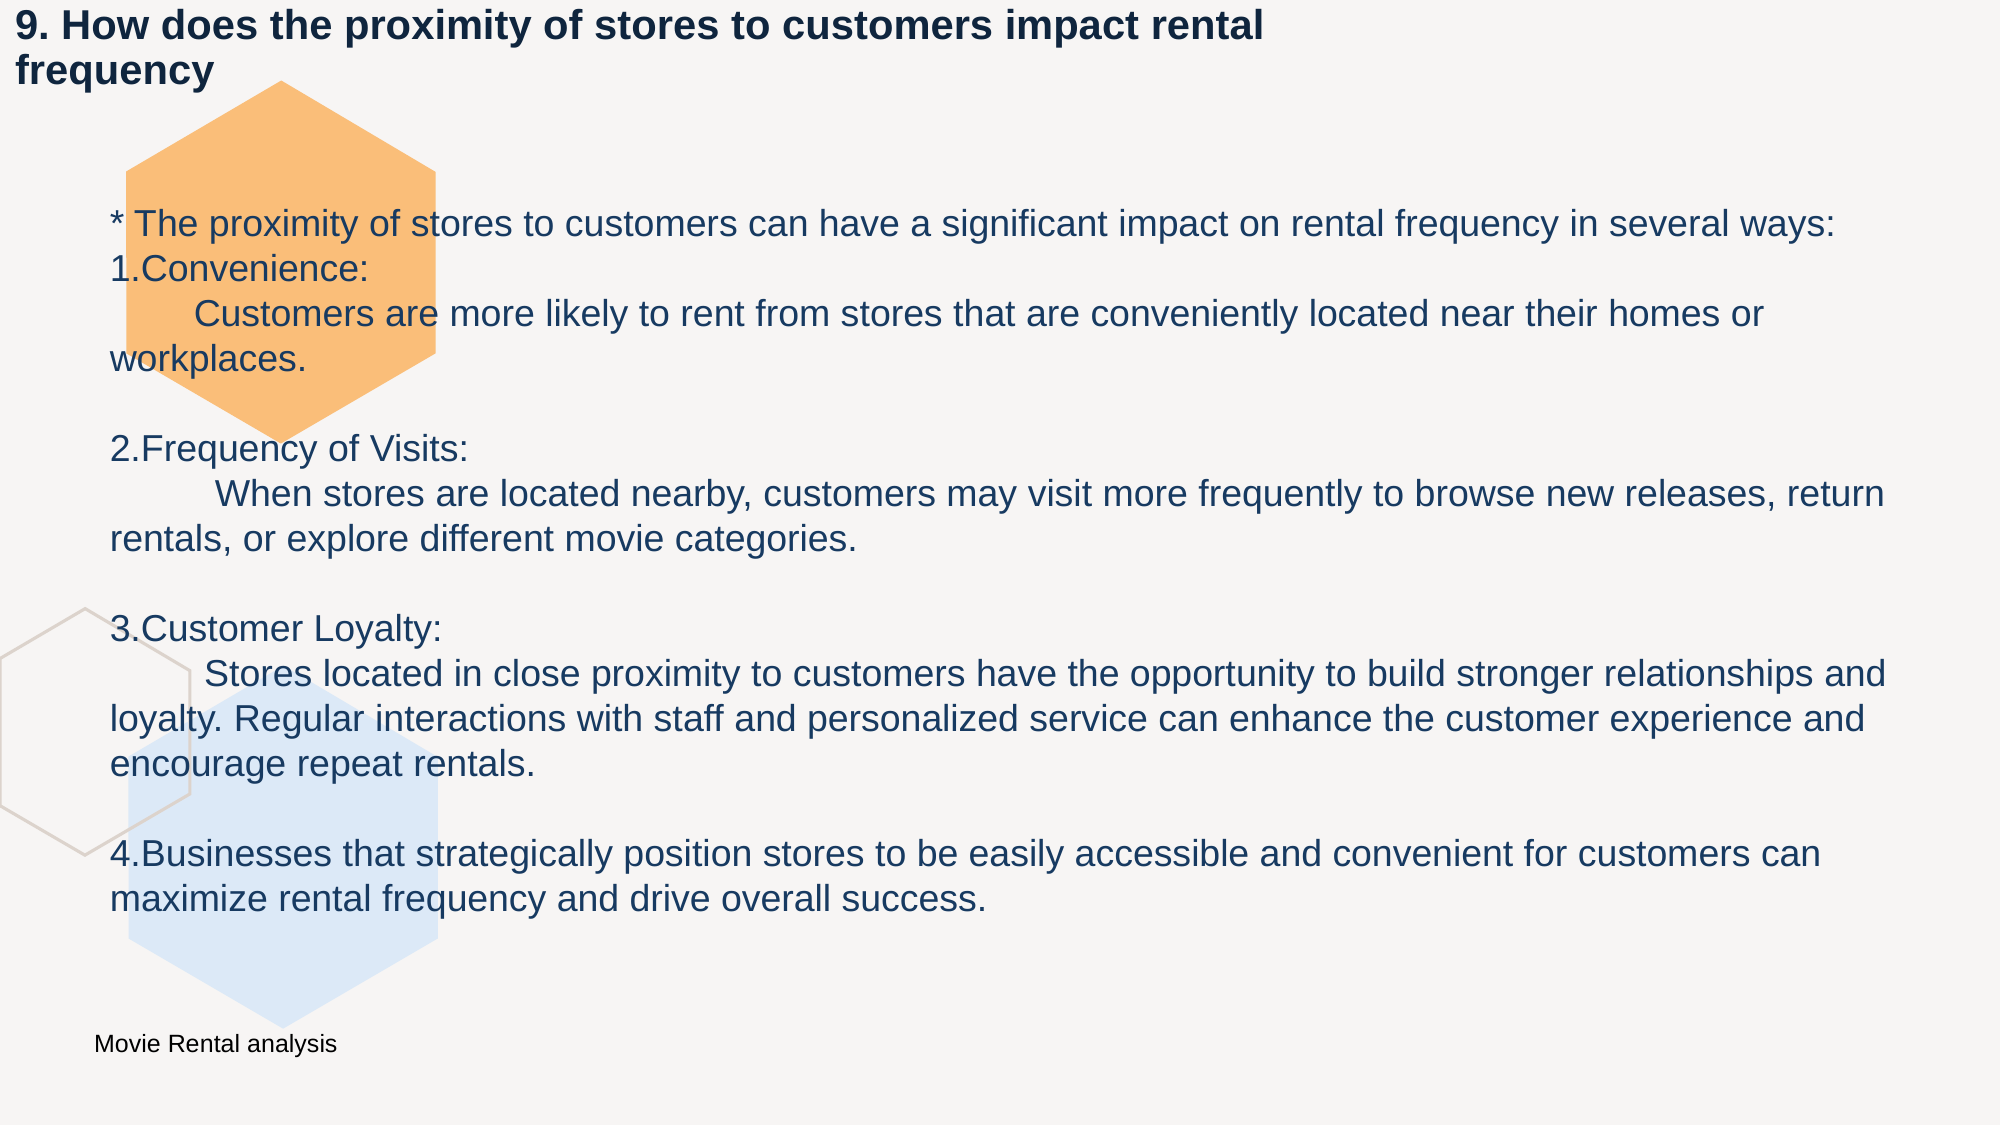

# 9. How does the proximity of stores to customers impact rental frequency
* The proximity of stores to customers can have a significant impact on rental frequency in several ways:
1.Convenience:
        Customers are more likely to rent from stores that are conveniently located near their homes or workplaces.

2.Frequency of Visits:
          When stores are located nearby, customers may visit more frequently to browse new releases, return rentals, or explore different movie categories.

3.Customer Loyalty:
         Stores located in close proximity to customers have the opportunity to build stronger relationships and loyalty. Regular interactions with staff and personalized service can enhance the customer experience and encourage repeat rentals.

4.Businesses that strategically position stores to be easily accessible and convenient for customers can maximize rental frequency and drive overall success.
Movie Rental analysis